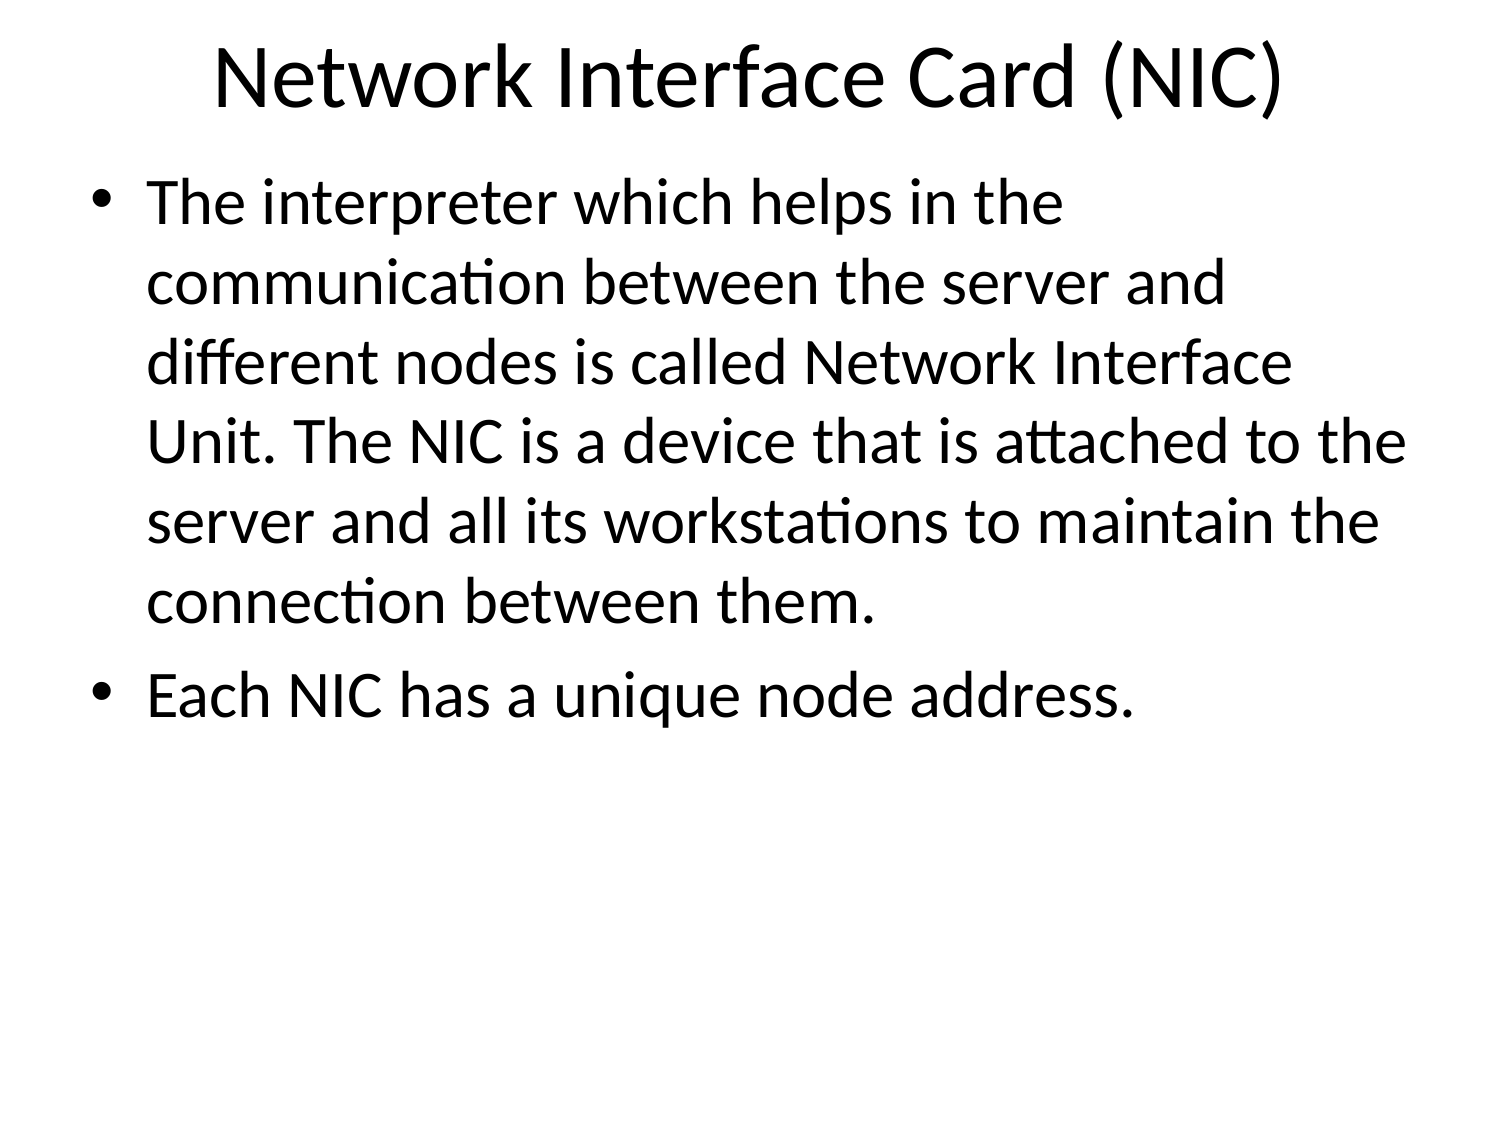

# Network Interface Card (NIC)
The interpreter which helps in the communication between the server and different nodes is called Network Interface Unit. The NIC is a device that is attached to the server and all its workstations to maintain the connection between them.
Each NIC has a unique node address.